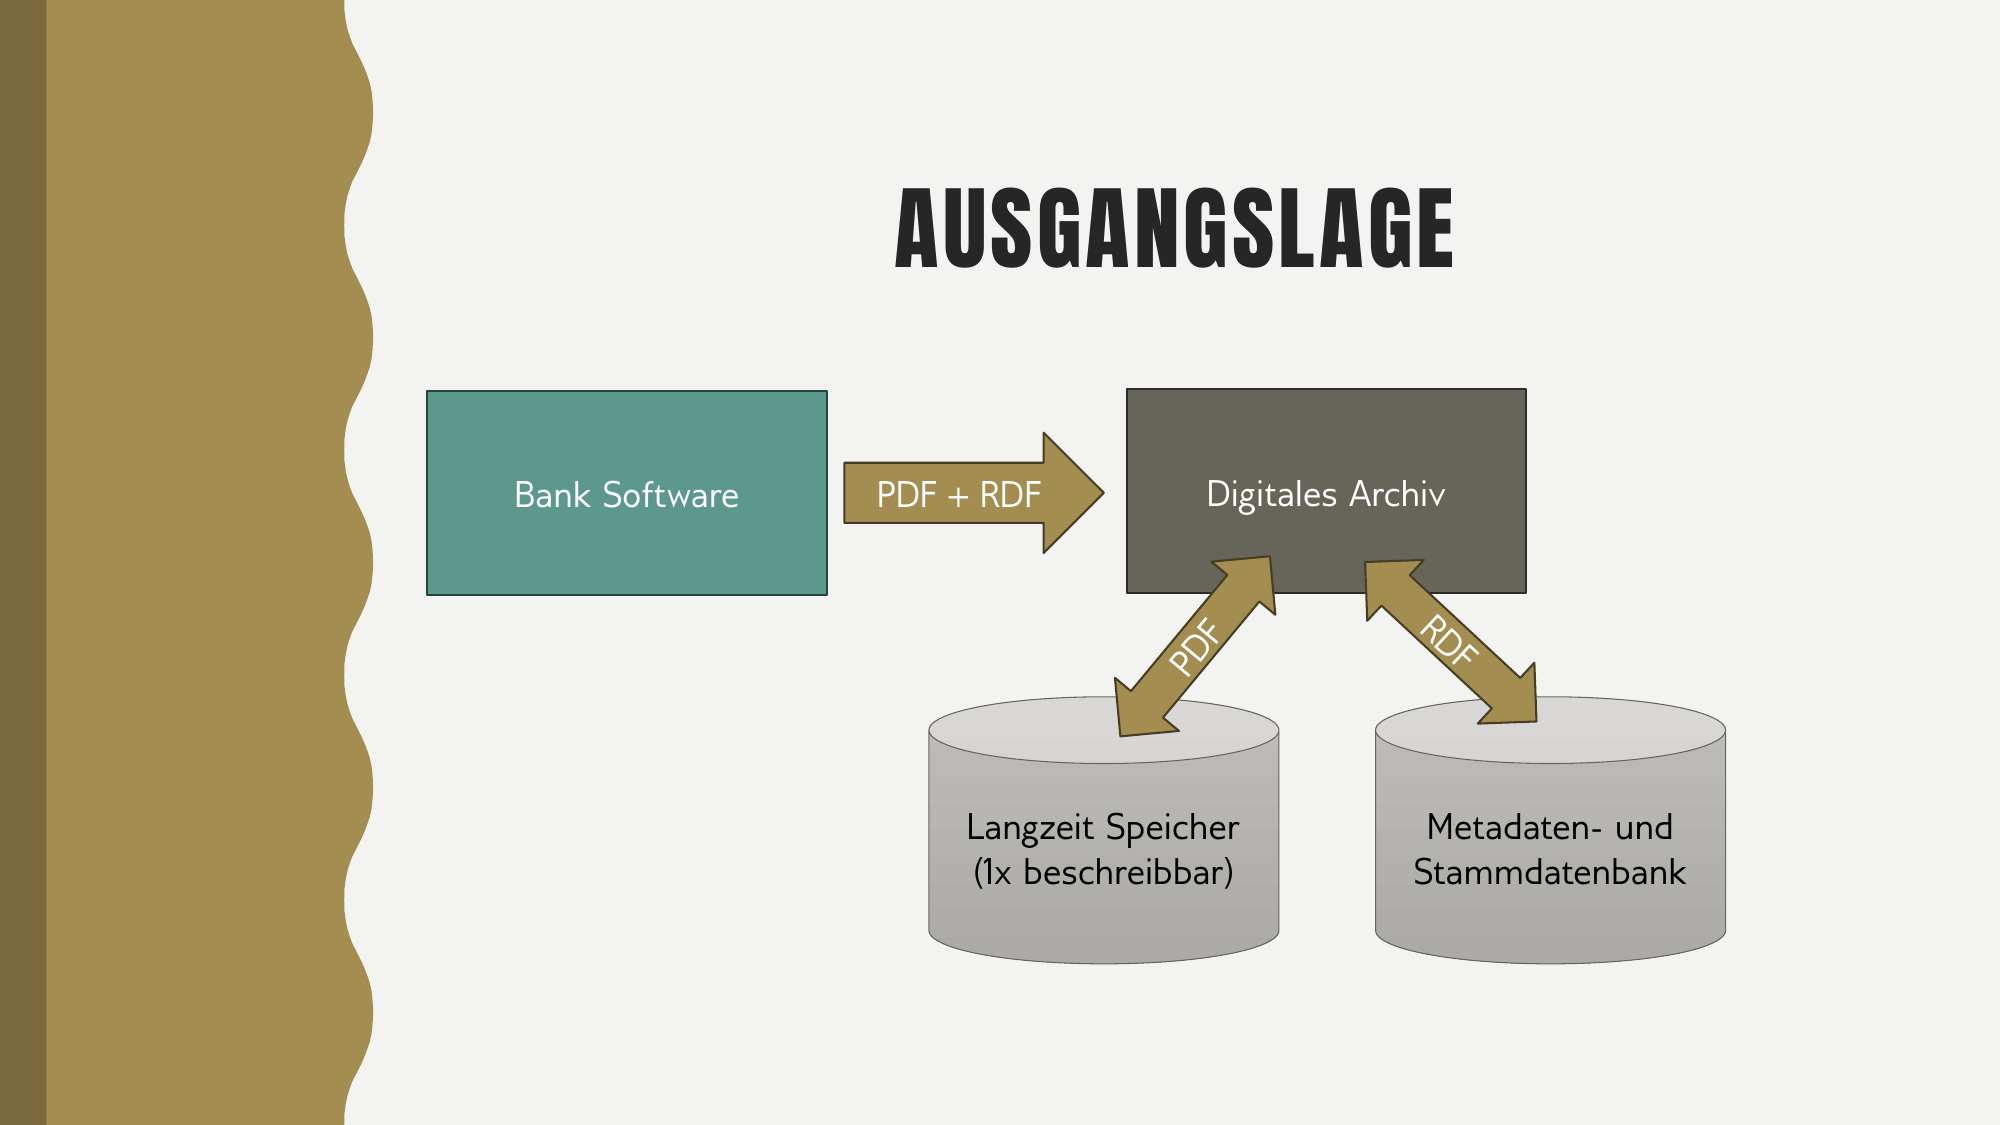

# Ausgangslage
Digitales Archiv
Bank Software
PDF + RDF
RDF
PDF
Langzeit Speicher (1x beschreibbar)
Metadaten- und Stammdatenbank